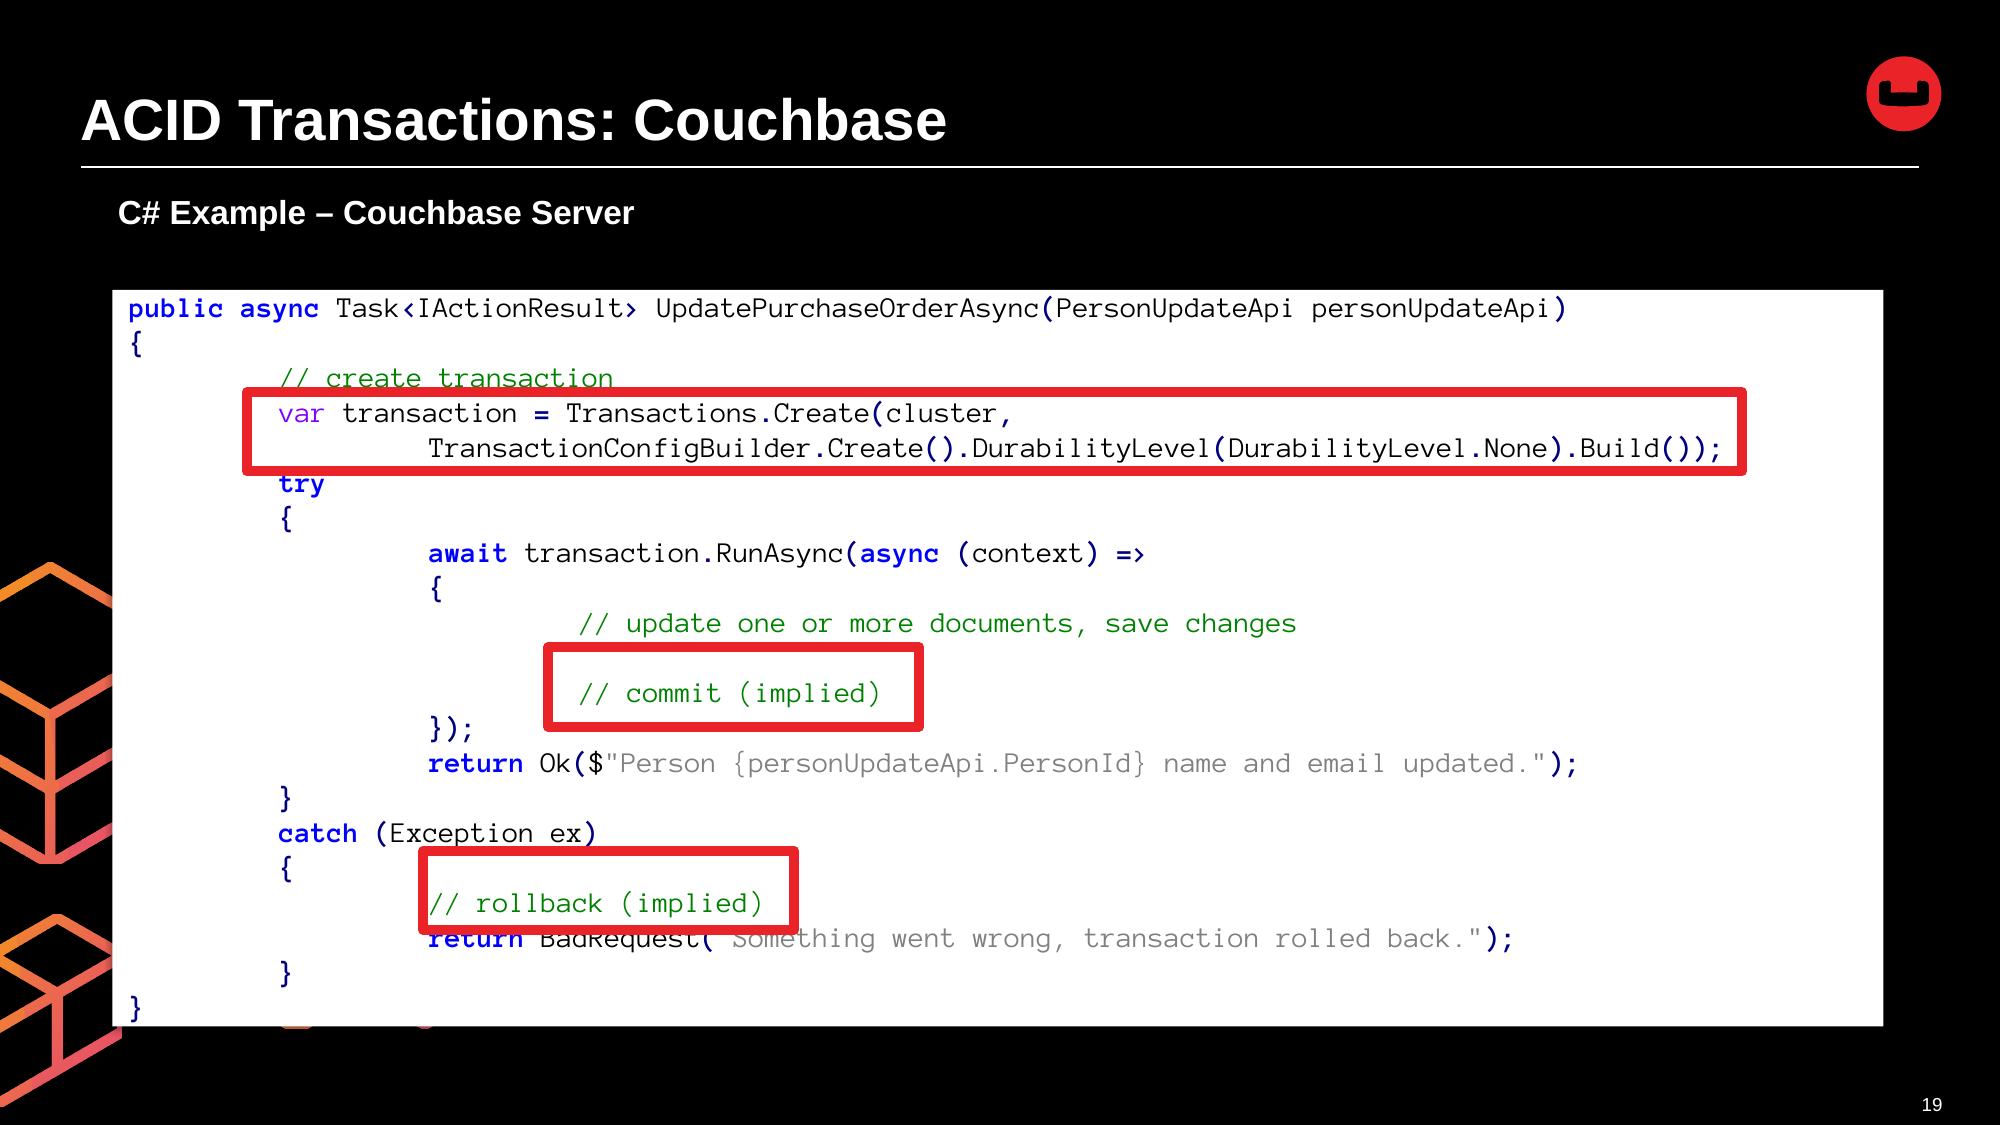

# ACID Transactions: Couchbase
C# Example – Couchbase Server
public async Task<IActionResult> UpdatePurchaseOrderAsync(PersonUpdateApi personUpdateApi)
{
	// create transaction
	var transaction = Transactions.Create(cluster,
		TransactionConfigBuilder.Create().DurabilityLevel(DurabilityLevel.None).Build());
	try
	{
		await transaction.RunAsync(async (context) =>
		{
			// update one or more documents, save changes

			// commit (implied)
		});
		return Ok($"Person {personUpdateApi.PersonId} name and email updated.");
	}
	catch (Exception ex)
	{
		// rollback (implied)
		return BadRequest("Something went wrong, transaction rolled back.");
	}
}